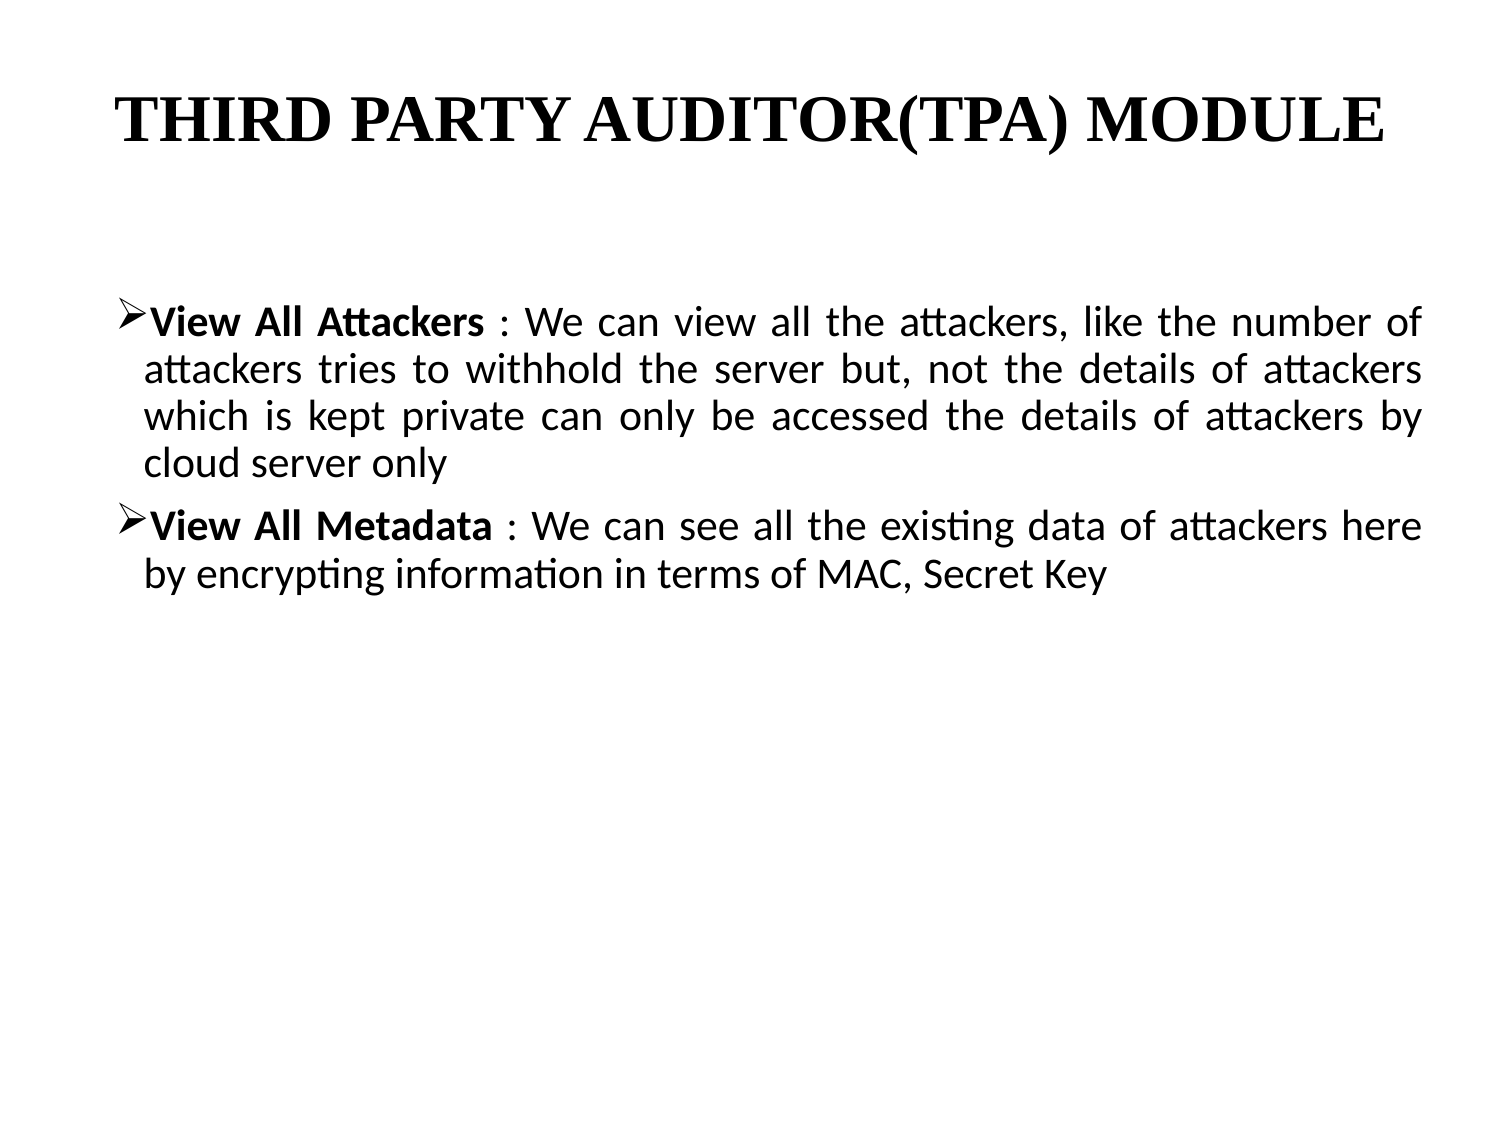

# THIRD PARTY AUDITOR(TPA) MODULE
View All Attackers : We can view all the attackers, like the number of attackers tries to withhold the server but, not the details of attackers which is kept private can only be accessed the details of attackers by cloud server only
View All Metadata : We can see all the existing data of attackers here by encrypting information in terms of MAC, Secret Key